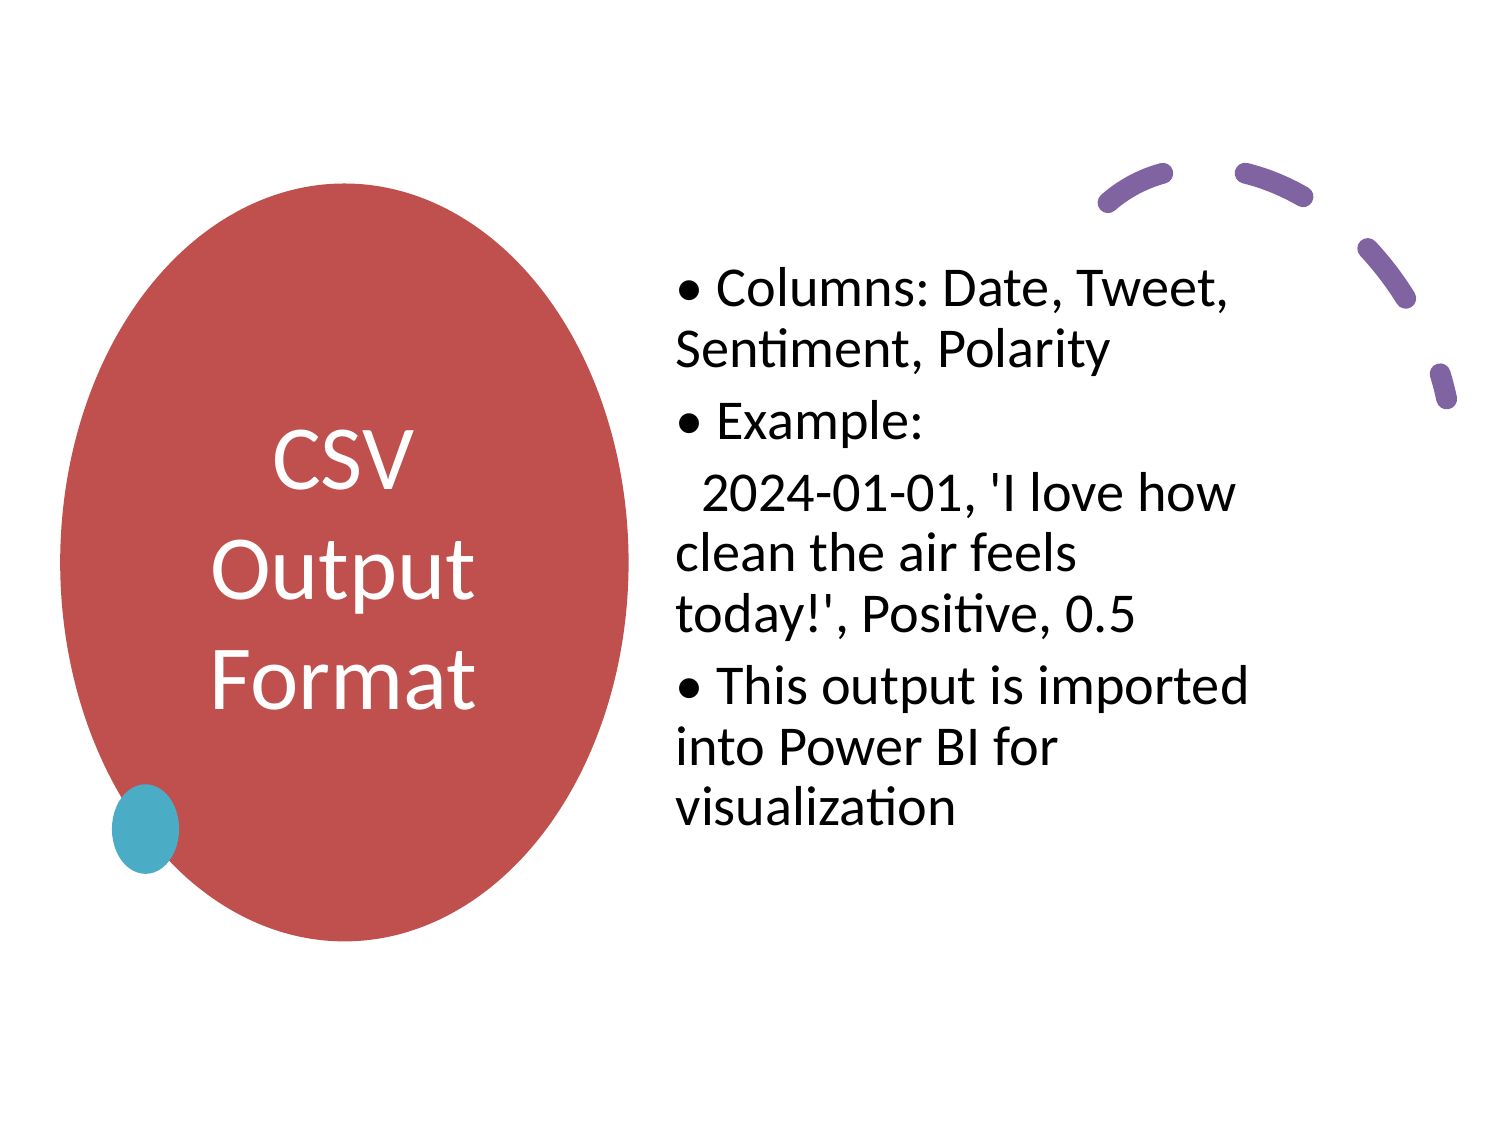

# CSV Output Format
• Columns: Date, Tweet, Sentiment, Polarity
• Example:
  2024-01-01, 'I love how clean the air feels       today!', Positive, 0.5
• This output is imported into Power BI for visualization